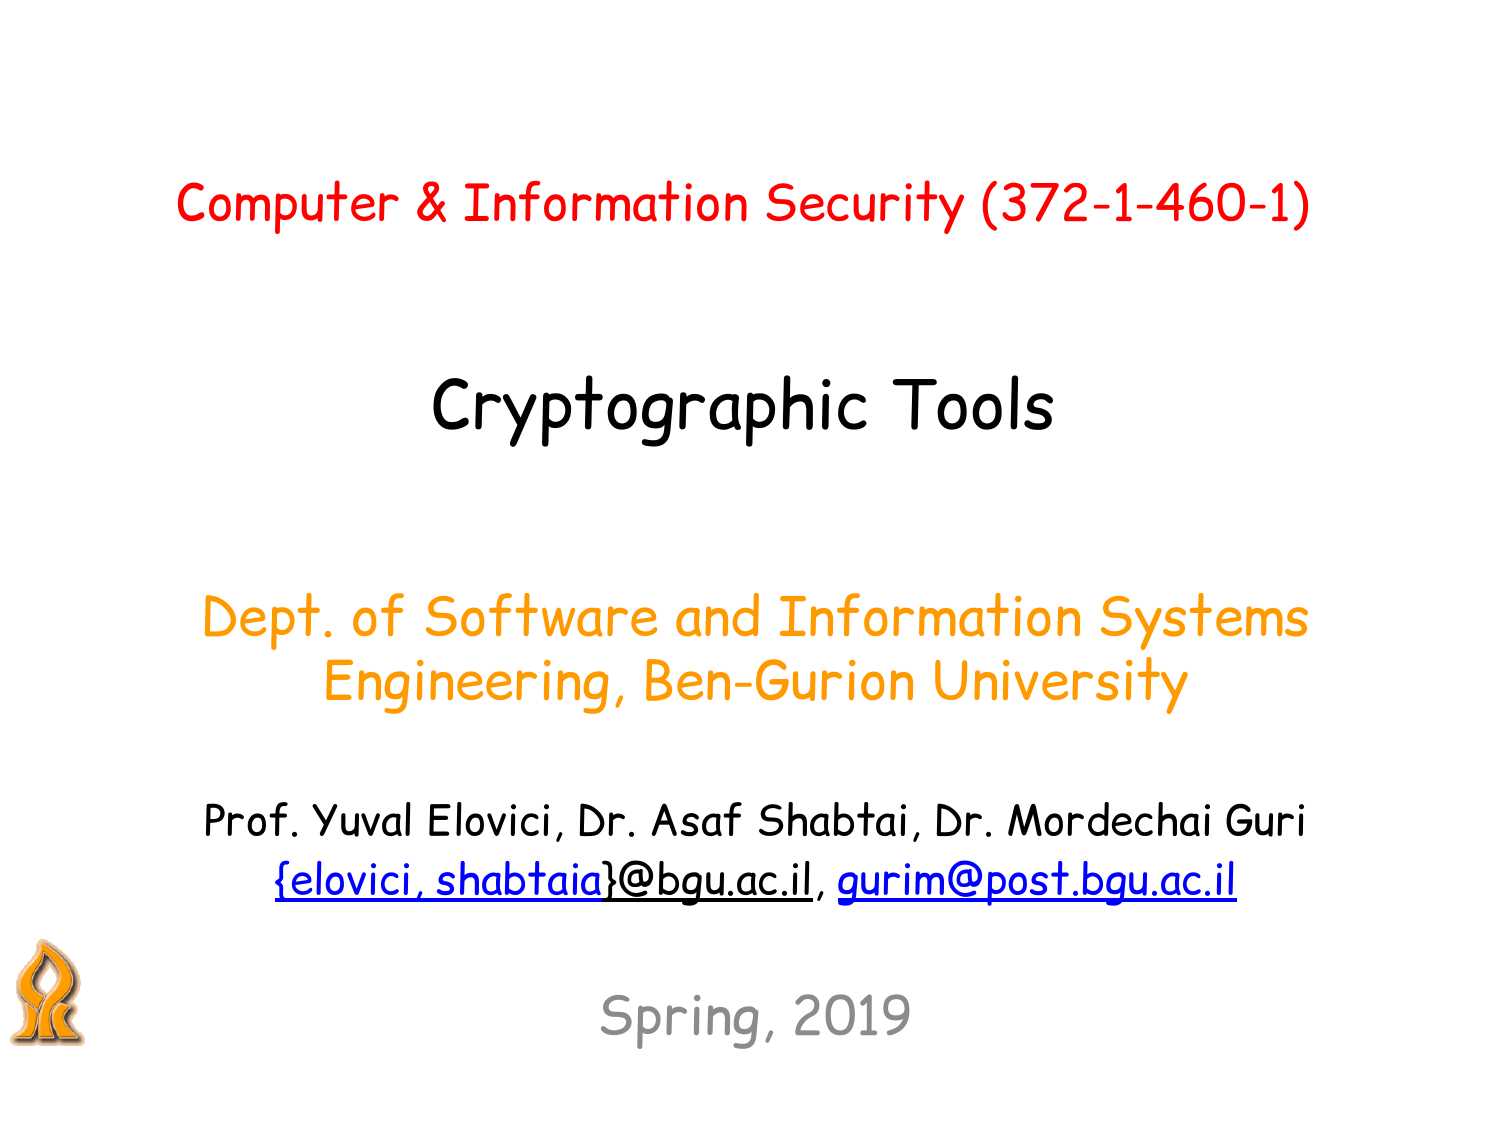

# Computer & Information Security (372-1-460-1) Cryptographic Tools
Dept. of Software and Information Systems Engineering, Ben-Gurion University

Prof. Yuval Elovici, Dr. Asaf Shabtai, Dr. Mordechai Guri
{elovici, shabtaia}@bgu.ac.il, gurim@post.bgu.ac.il

Spring, 2019